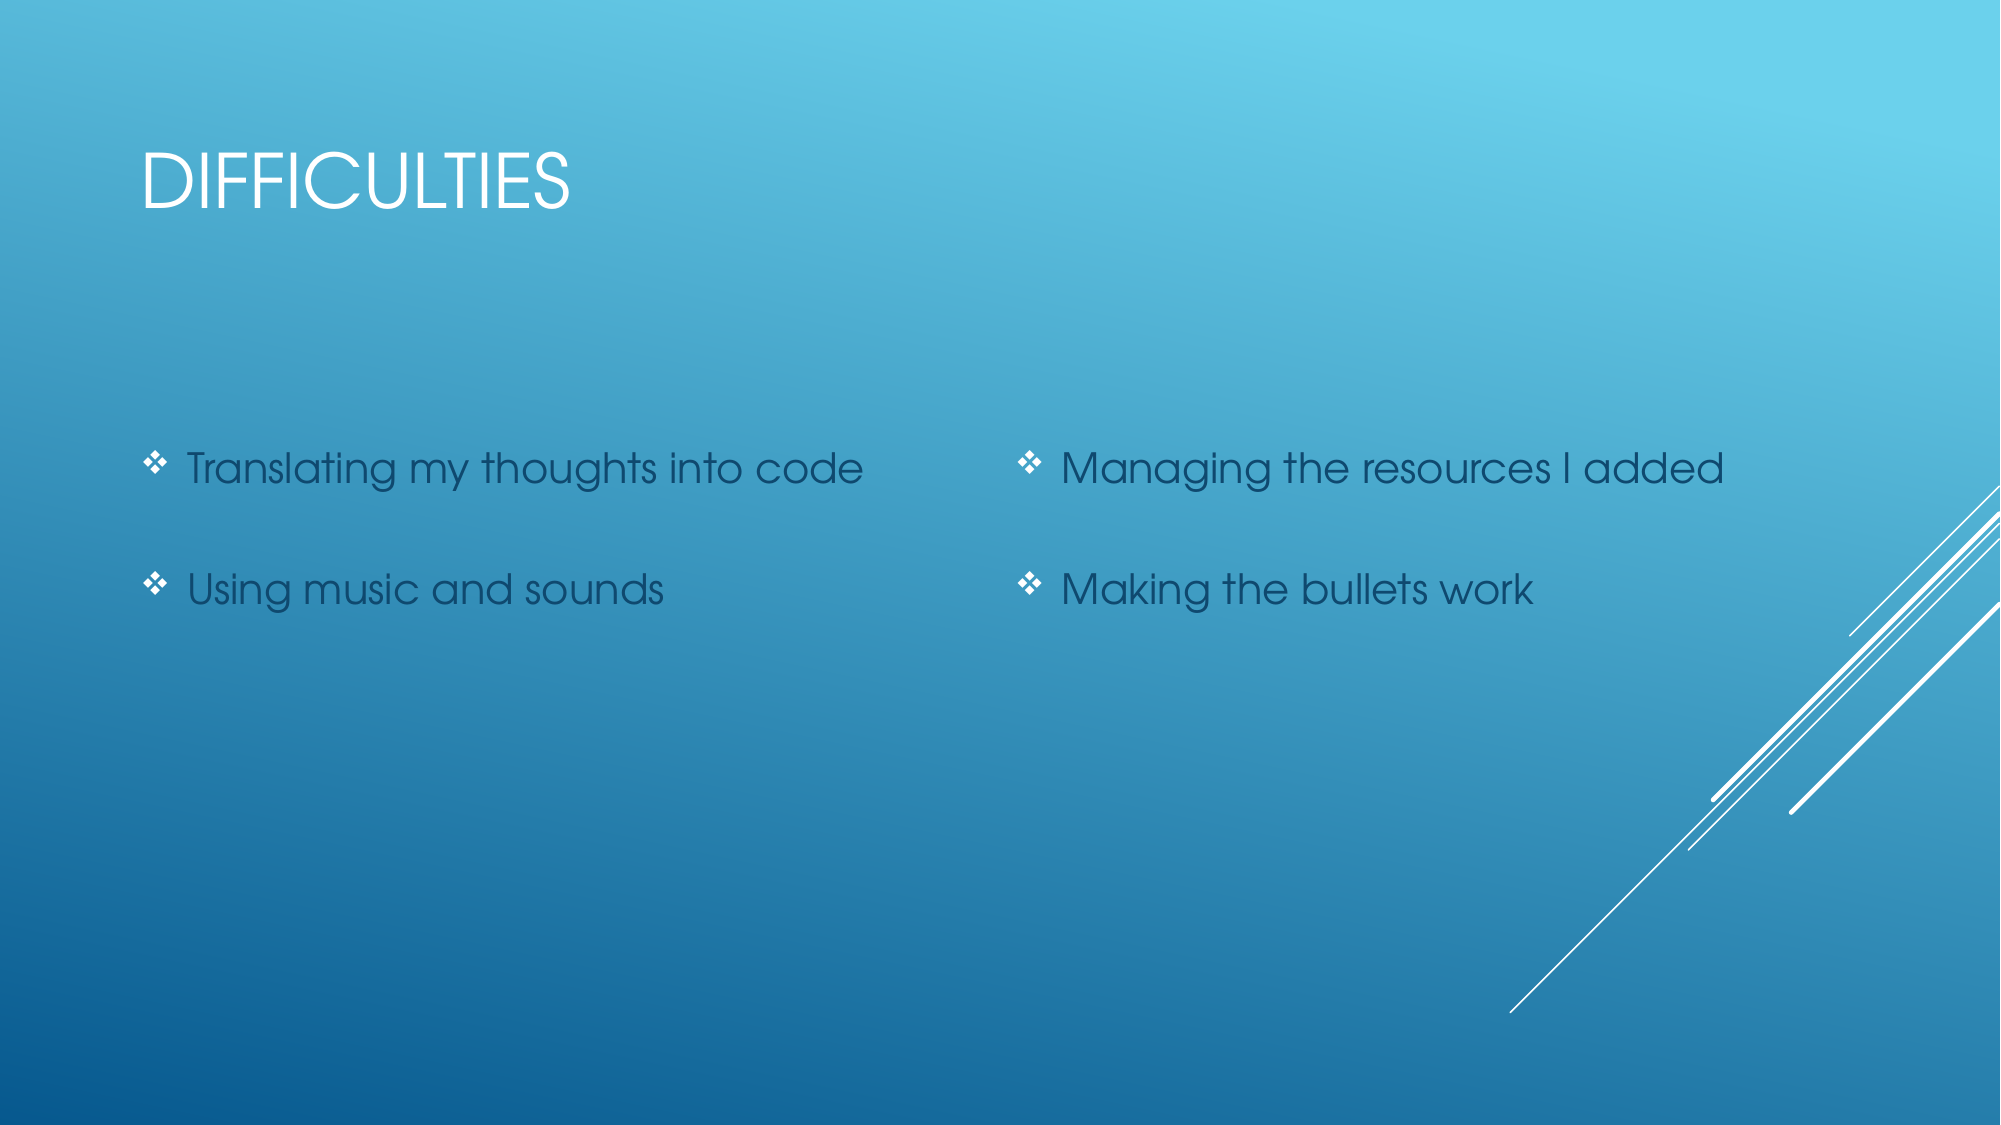

# Difficulties
Managing the resources I added
Making the bullets work
Translating my thoughts into code
Using music and sounds